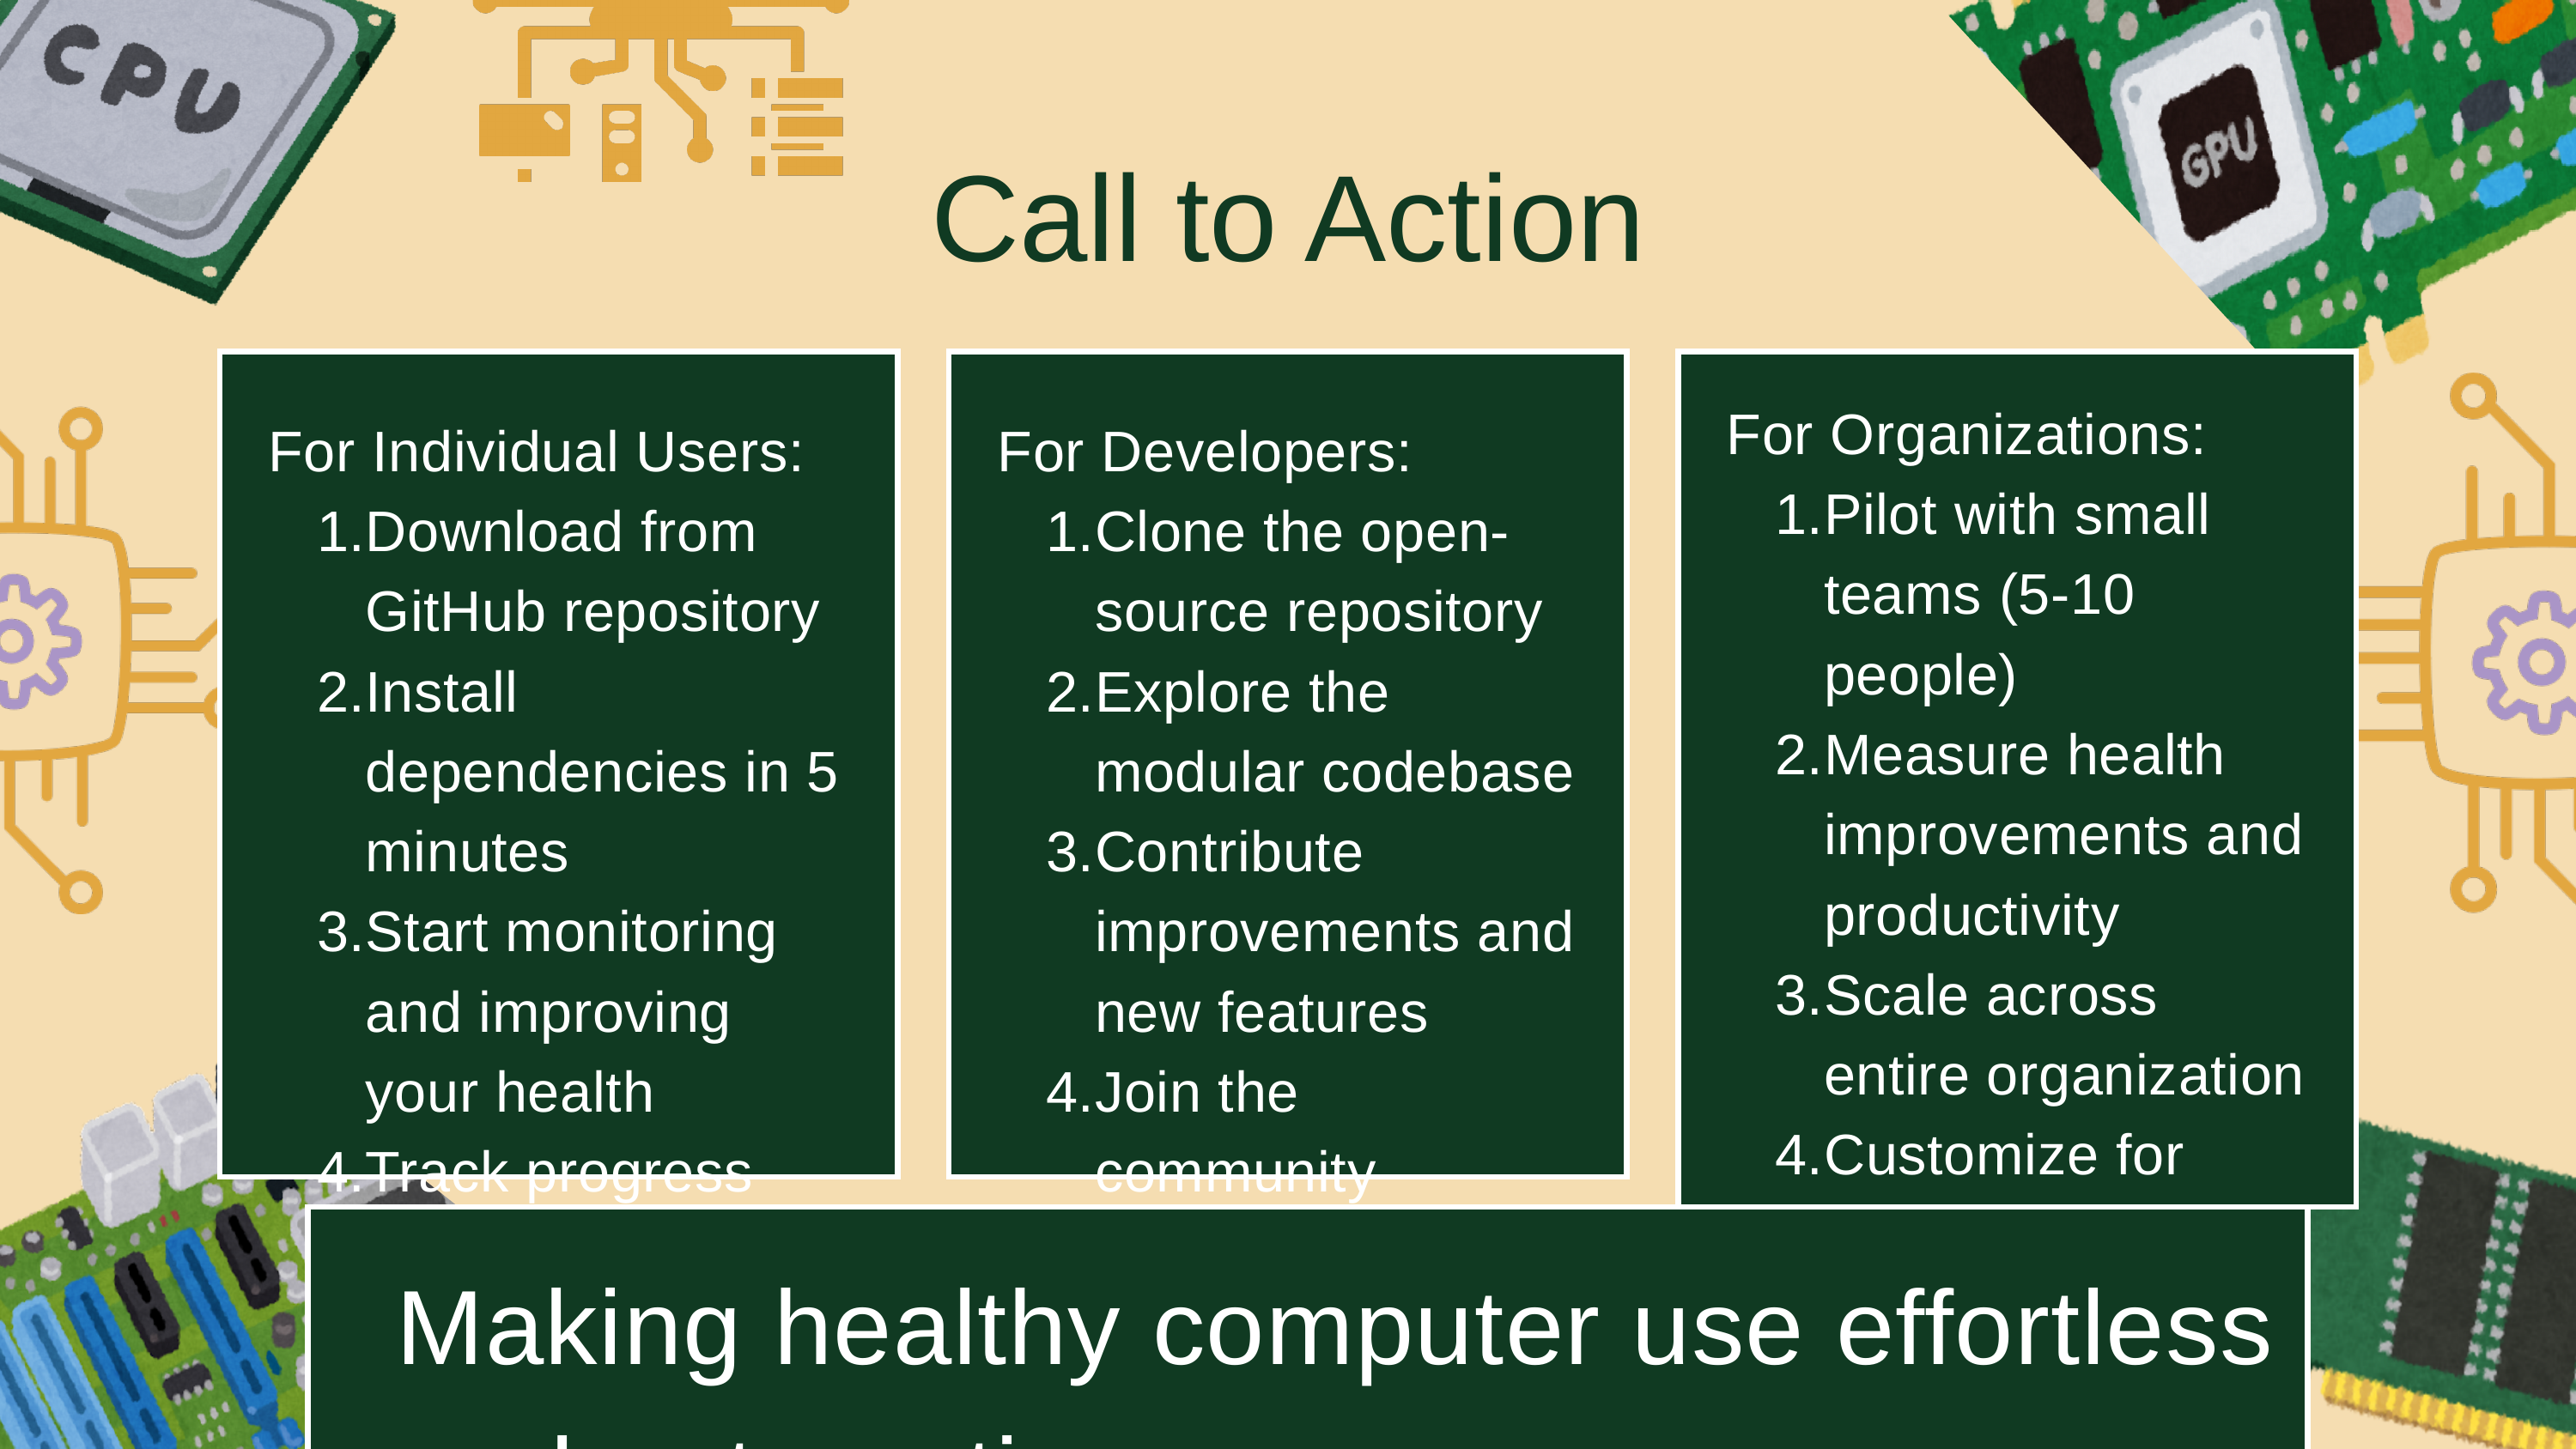

Call to Action

For Organizations:
Pilot with small teams (5-10 people)
Measure health improvements and productivity
Scale across entire organization
Customize for your workplace needs

For Individual Users:
Download from GitHub repository
Install dependencies in 5 minutes
Start monitoring and improving your health
Track progress over time

For Developers:
Clone the open-source repository
Explore the modular codebase
Contribute improvements and new features
Join the community

Making healthy computer use effortless and automatic